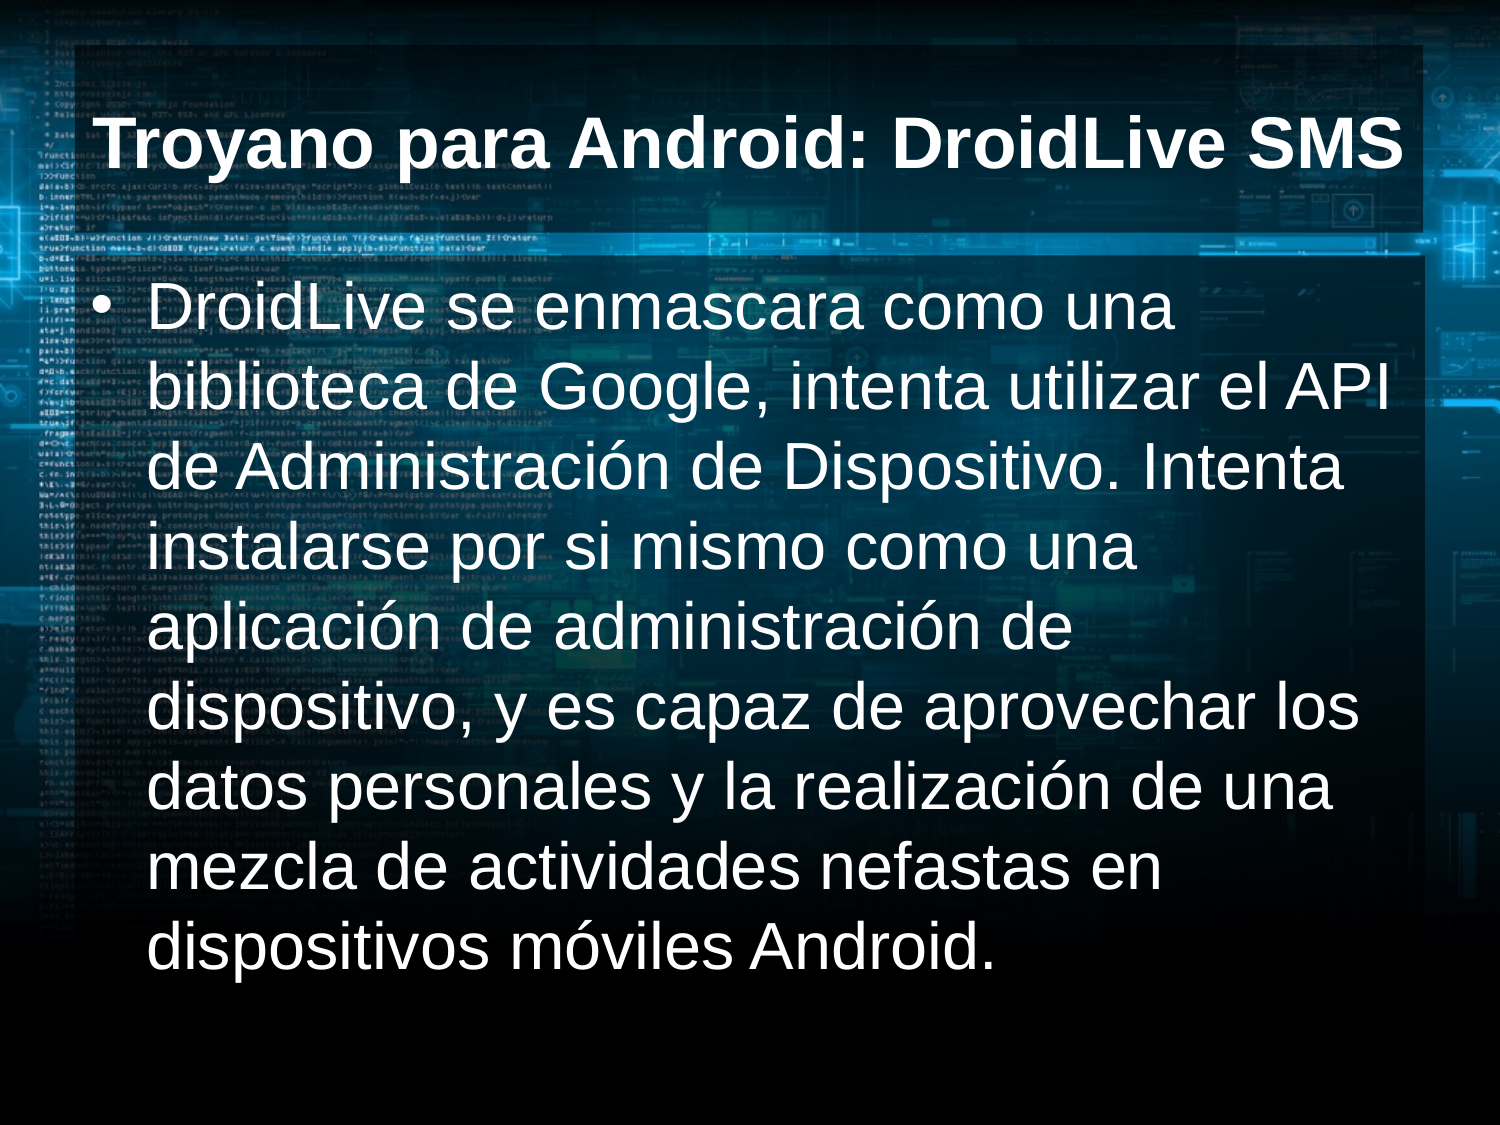

# Troyano para Android: DroidLive SMS
DroidLive se enmascara como una biblioteca de Google, intenta utilizar el API de Administración de Dispositivo. Intenta instalarse por si mismo como una aplicación de administración de dispositivo, y es capaz de aprovechar los datos personales y la realización de una mezcla de actividades nefastas en dispositivos móviles Android.